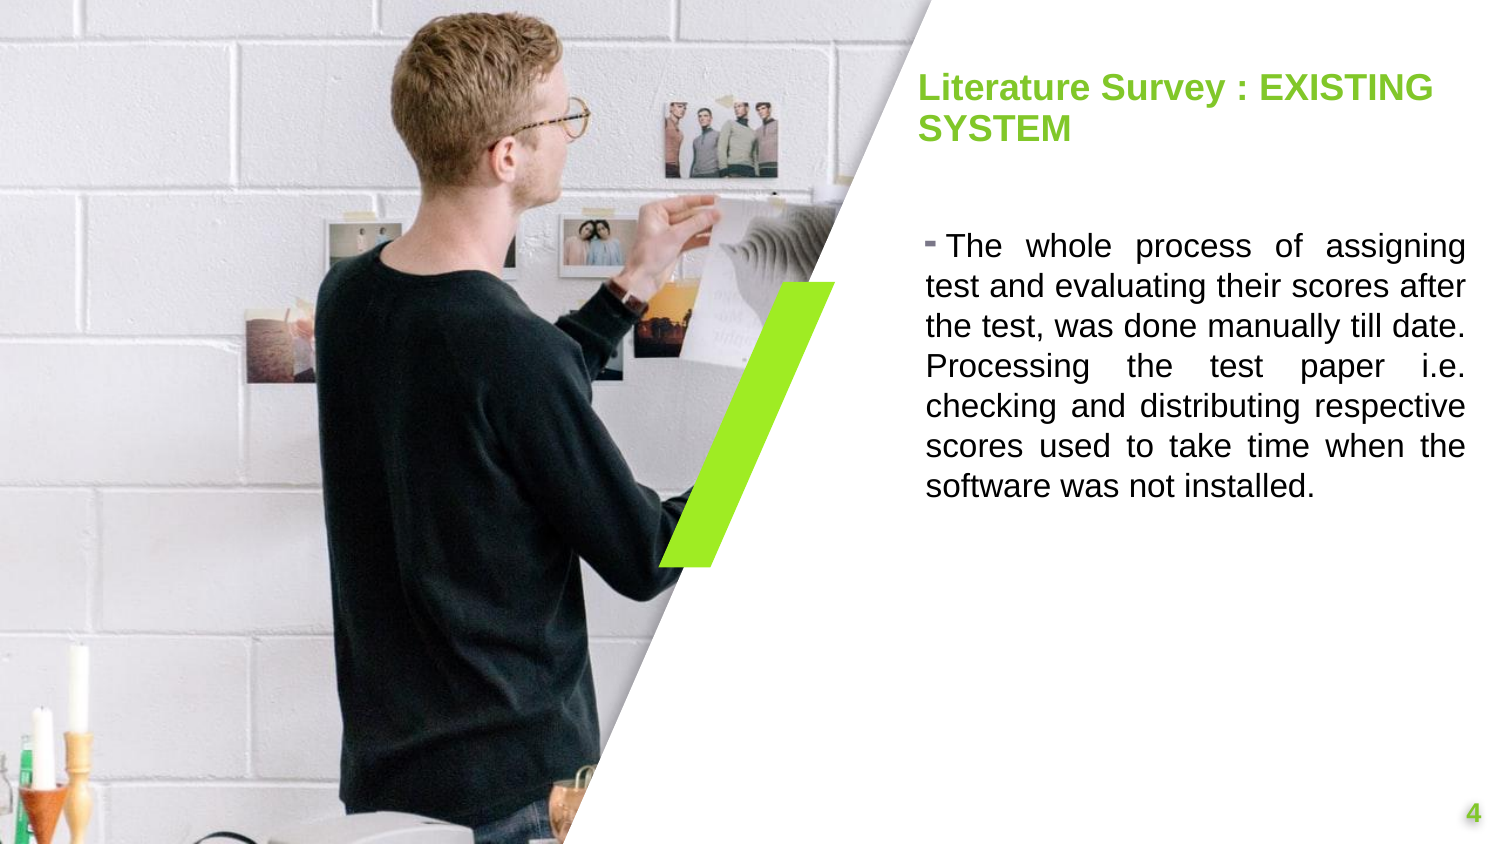

# Literature Survey : EXISTING SYSTEM
The whole process of assigning test and evaluating their scores after the test, was done manually till date. Processing the test paper i.e. checking and distributing respective scores used to take time when the software was not installed.
4